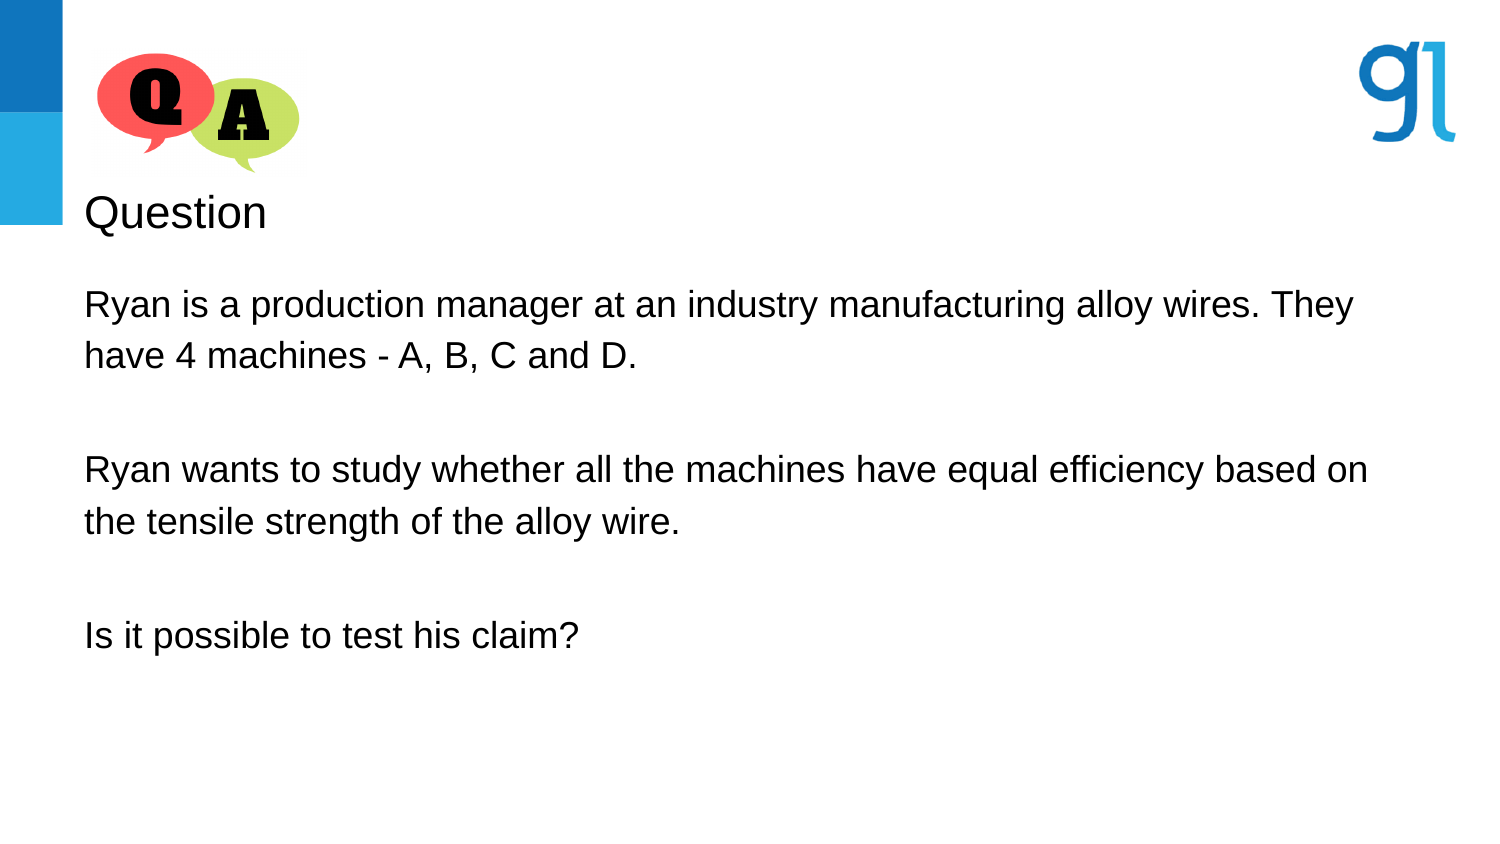

Question
Ryan is a production manager at an industry manufacturing alloy wires. They have 4 machines - A, B, C and D.
Ryan wants to study whether all the machines have equal efficiency based on the tensile strength of the alloy wire.
Is it possible to test his claim?